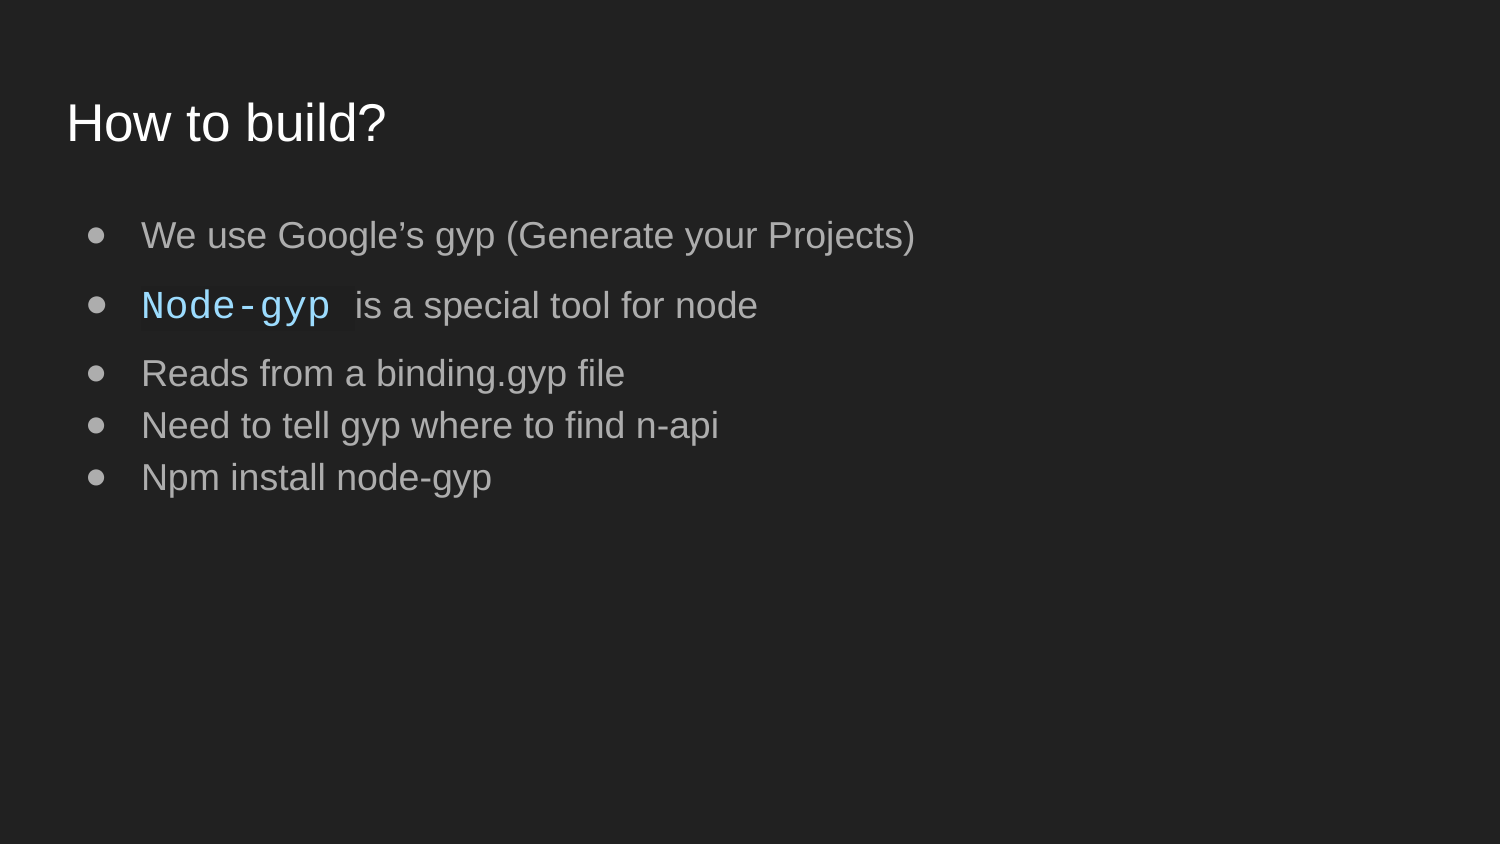

# How to build?
We use Google’s gyp (Generate your Projects)
Node-gyp is a special tool for node
Reads from a binding.gyp file
Need to tell gyp where to find n-api
Npm install node-gyp